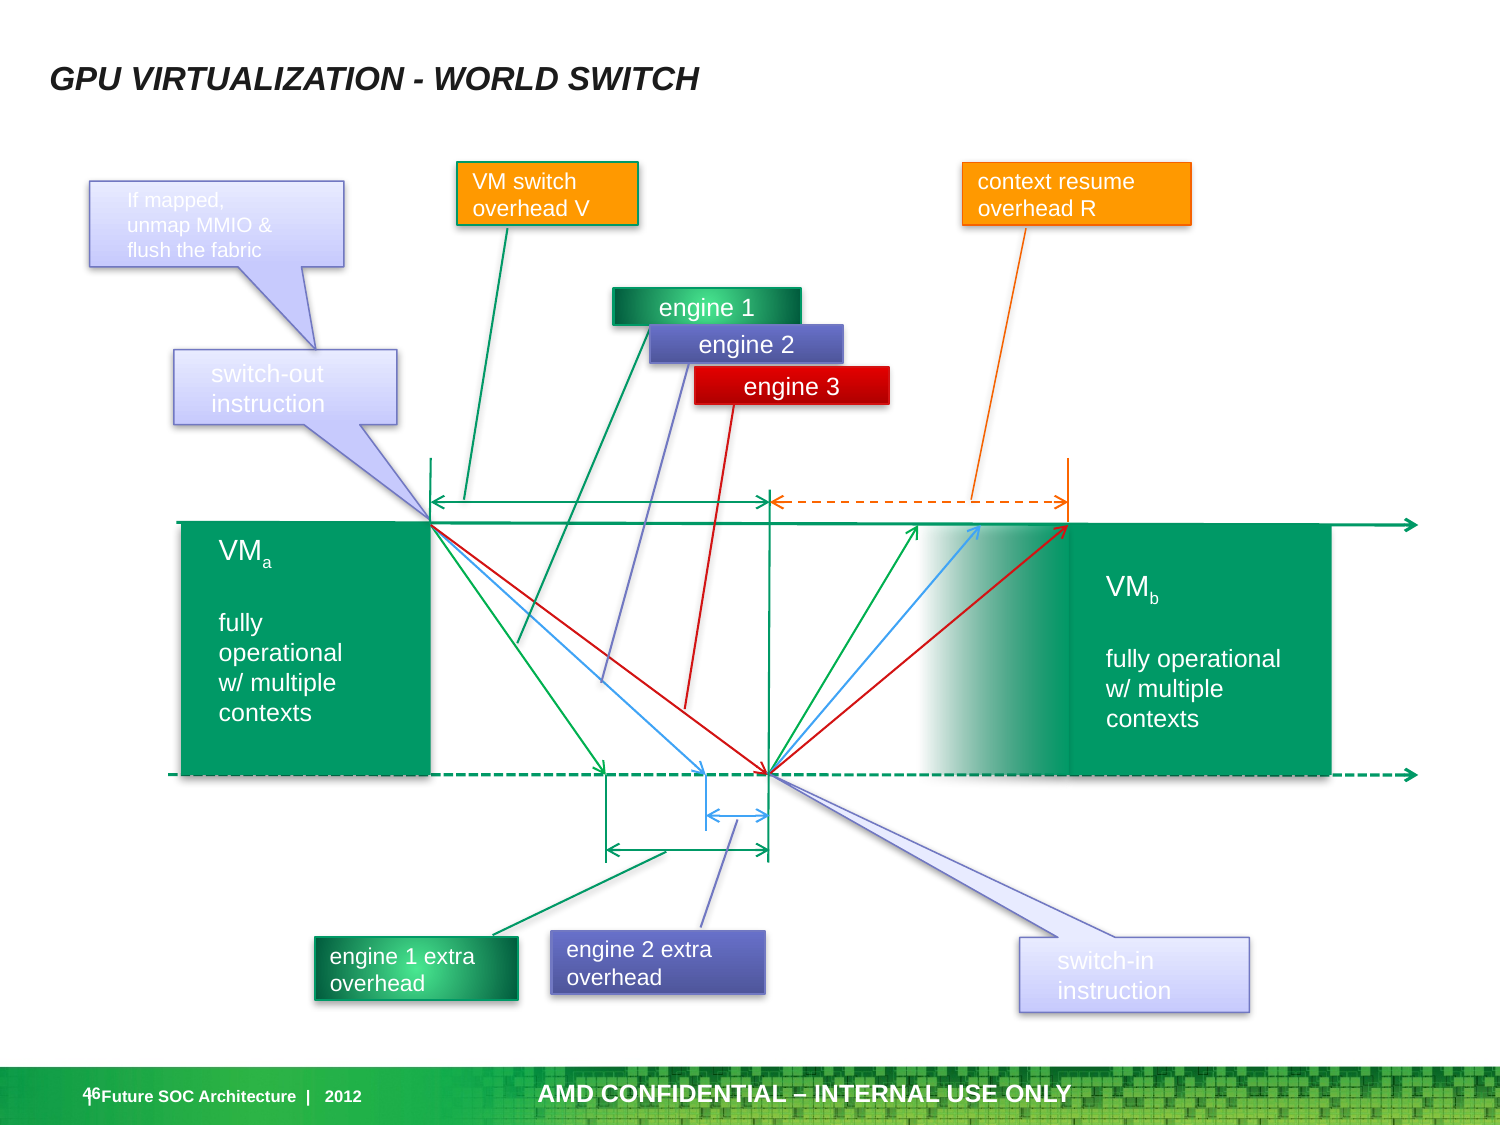

# GPU Virtualization - World Switch
VM switch overhead V
context resume overhead R
If mapped,
unmap MMIO & flush the fabric
engine 1
engine 2
switch-out instruction
engine 3
time
active
VMa

fully operational
w/ multiple contexts

VMb

fully operational
w/ multiple contexts
idle
engine 2 extra overhead
engine 1 extra overhead
switch-in instruction